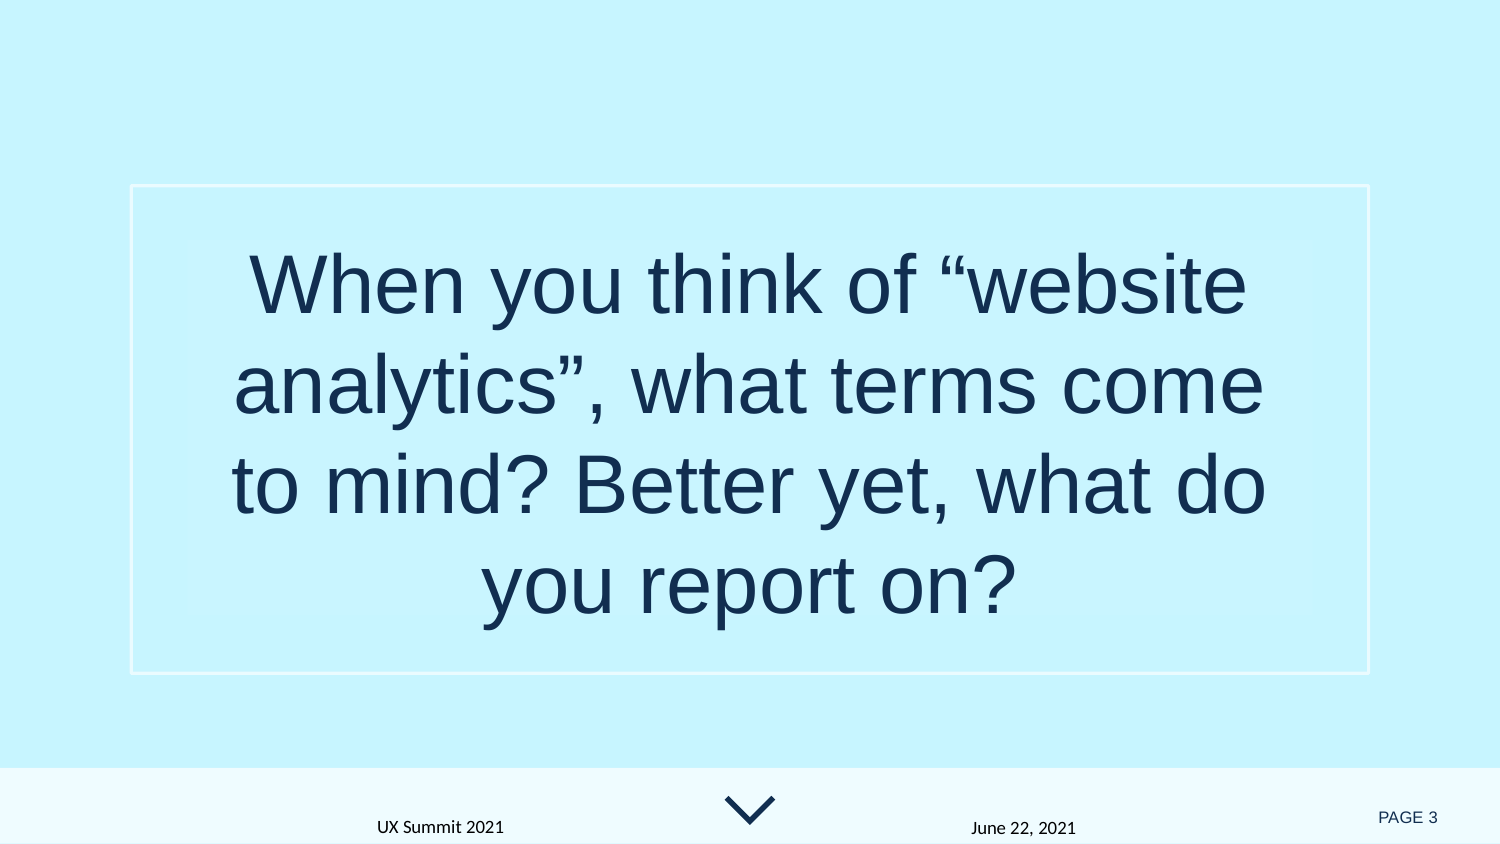

# When you think of “website analytics”, what terms come to mind? Better yet, what do you report on?
PAGE 3
UX Summit 2021
June 22, 2021